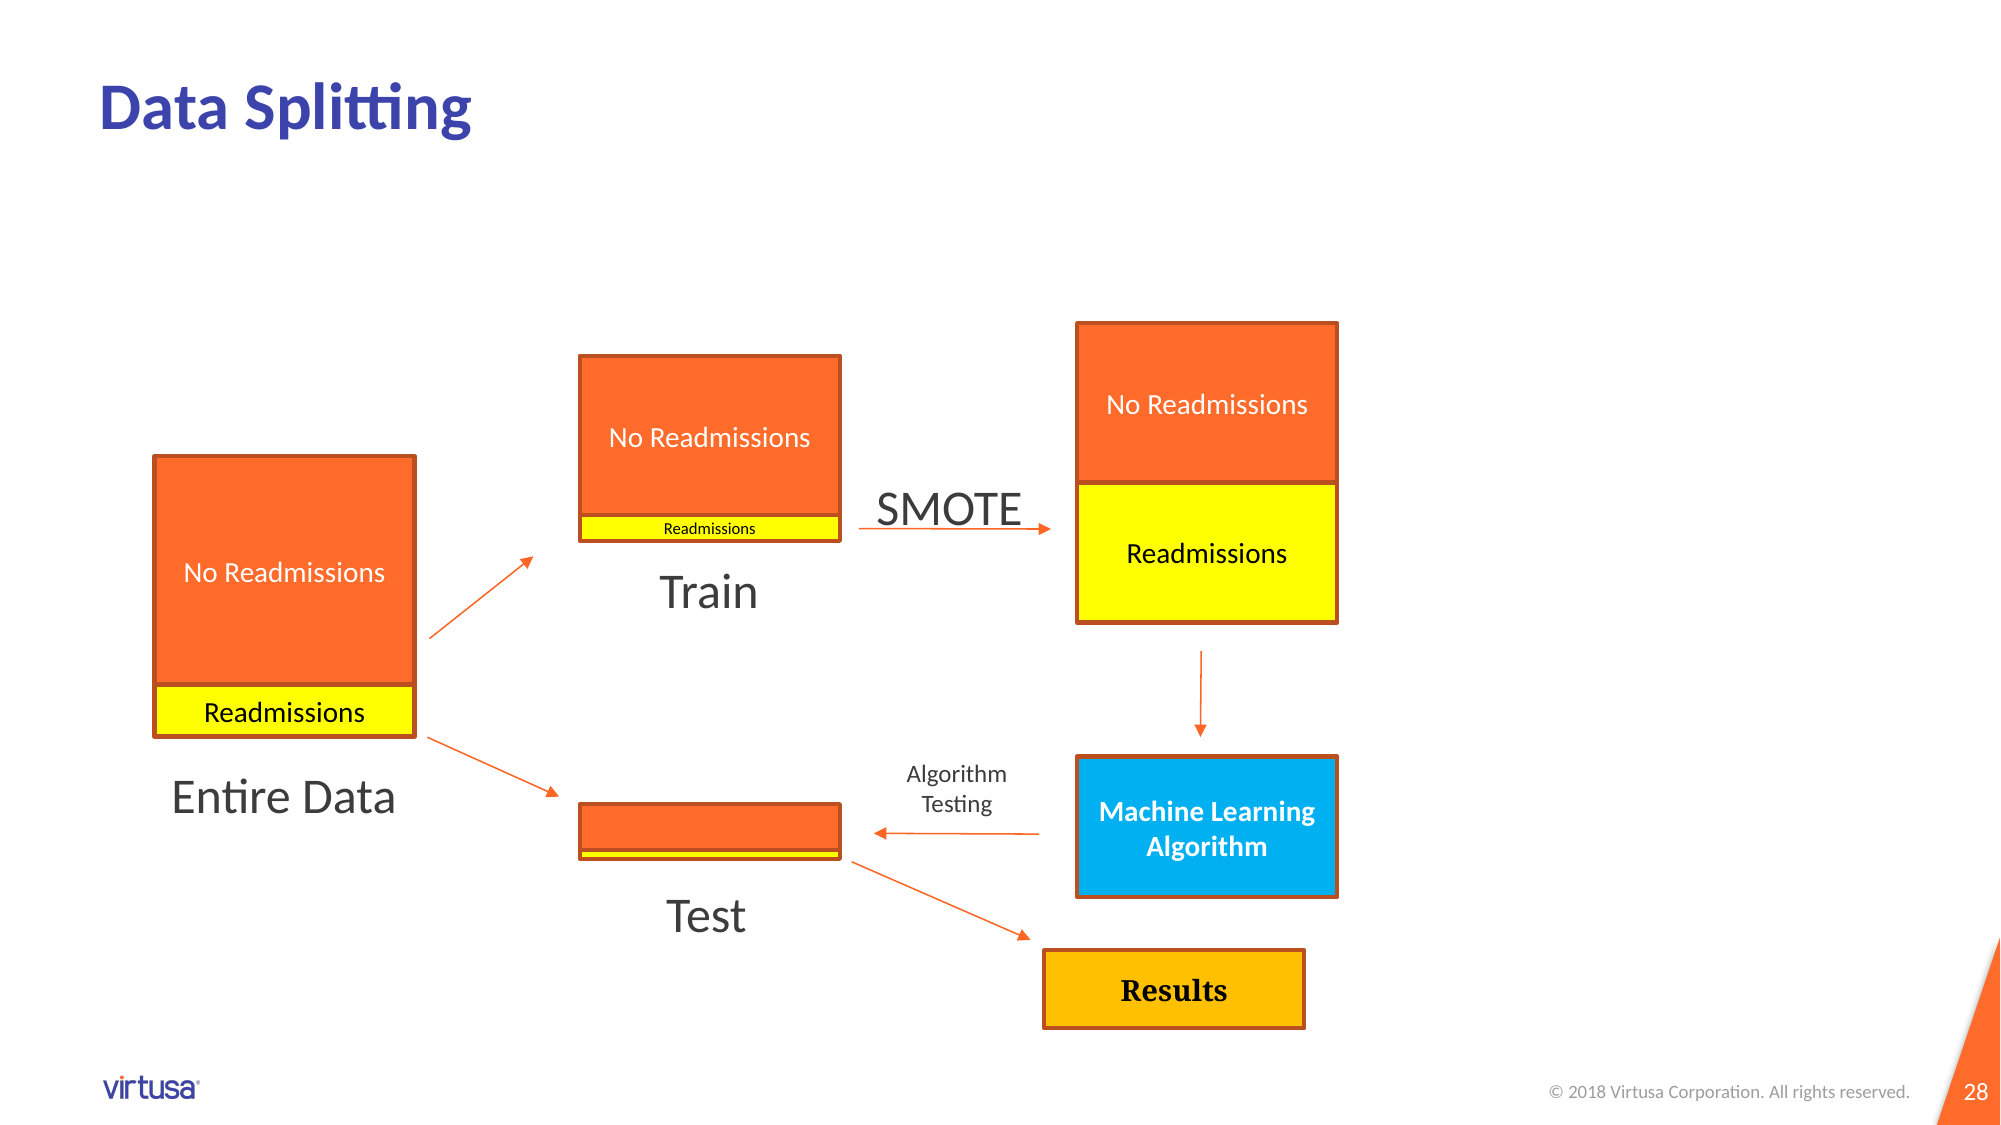

# Data Splitting
No Readmissions
No Readmissions
No Readmissions
SMOTE
Readmissions
Readmissions
Train
Readmissions
Algorithm Testing
Entire Data
Machine Learning Algorithm

Test
Results